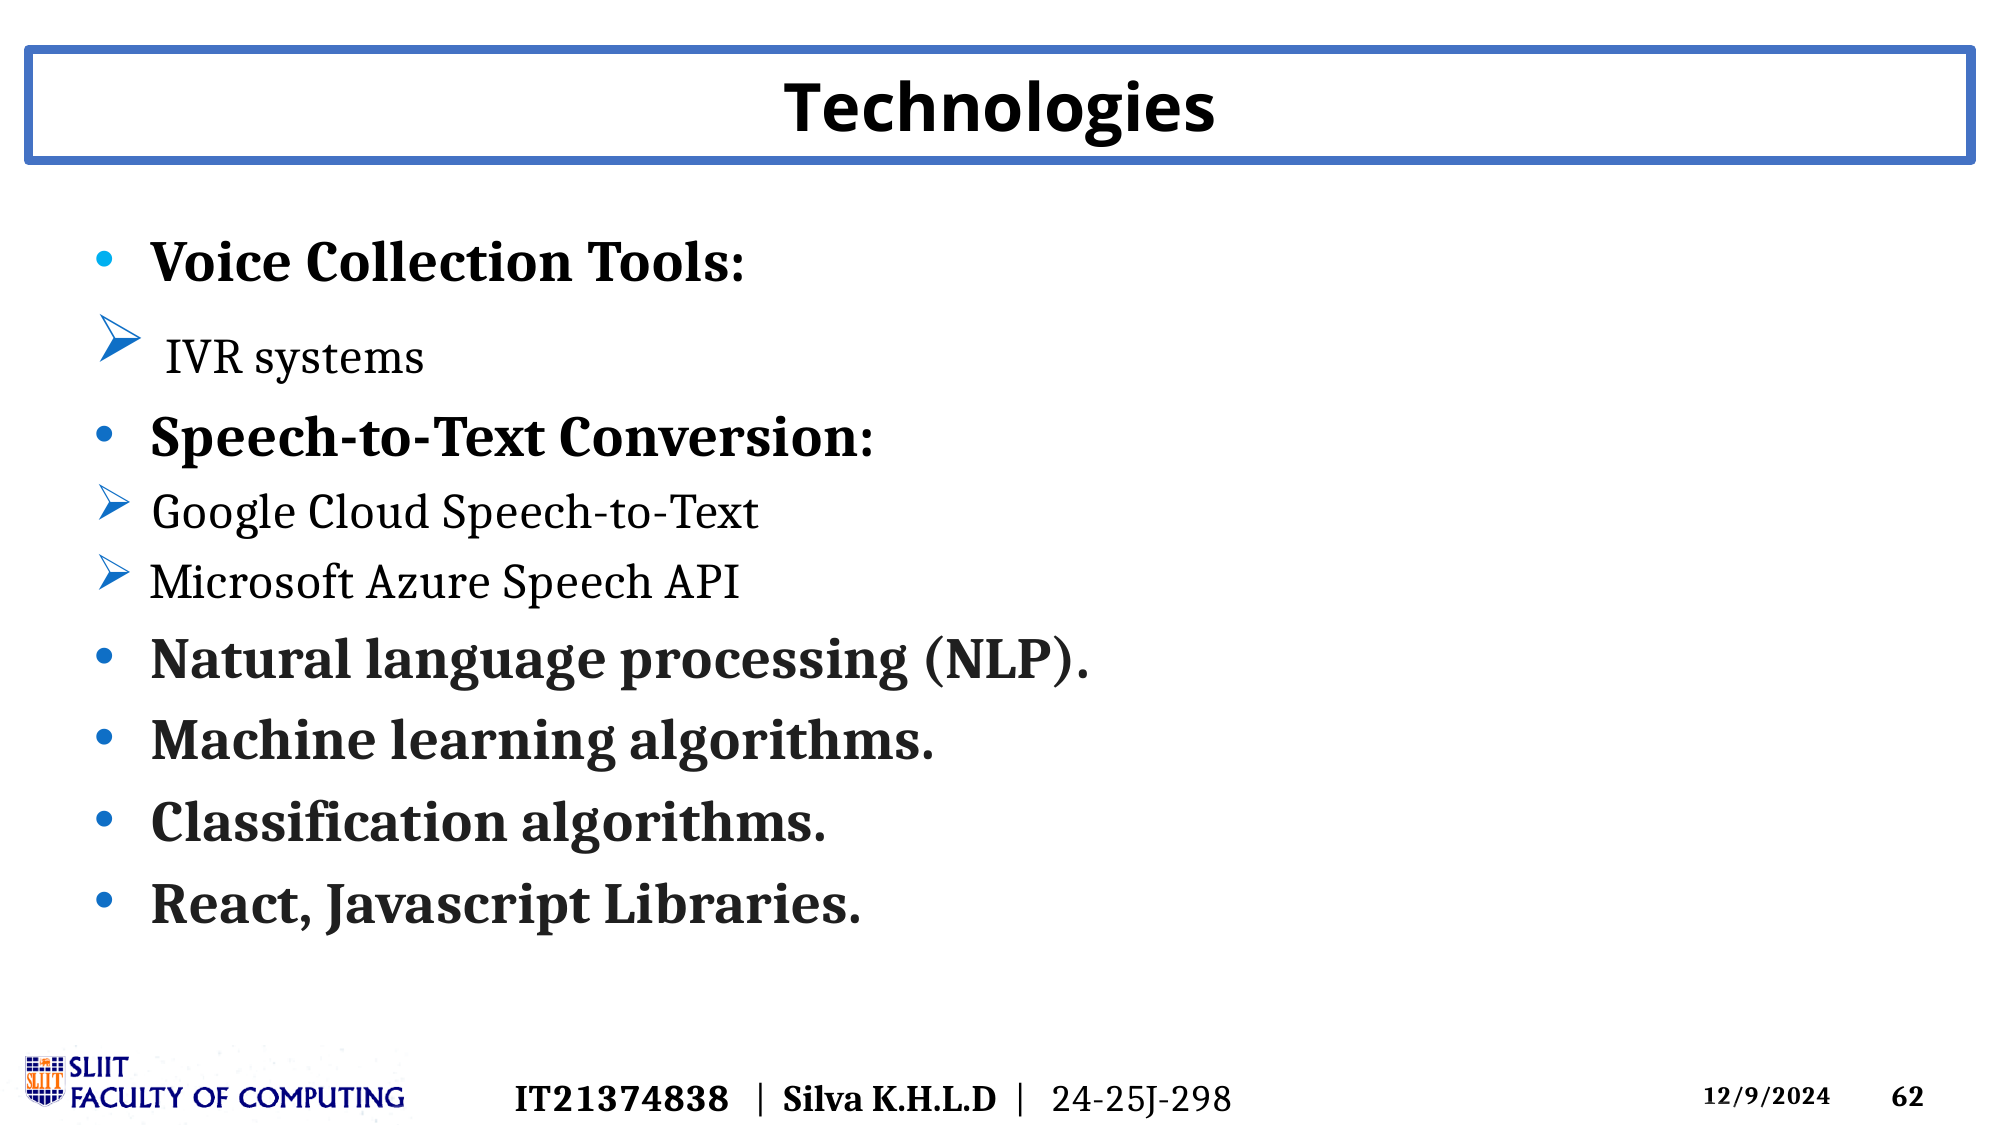

Technologies
Voice Collection Tools:
 IVR systems
Speech-to-Text Conversion:
Google Cloud Speech-to-Text
Microsoft Azure Speech API
Natural language processing (NLP).
Machine learning algorithms.
Classification algorithms.
React, Javascript Libraries.

IT21374838   |  Silva K.H.L.D  |   24-25J-298